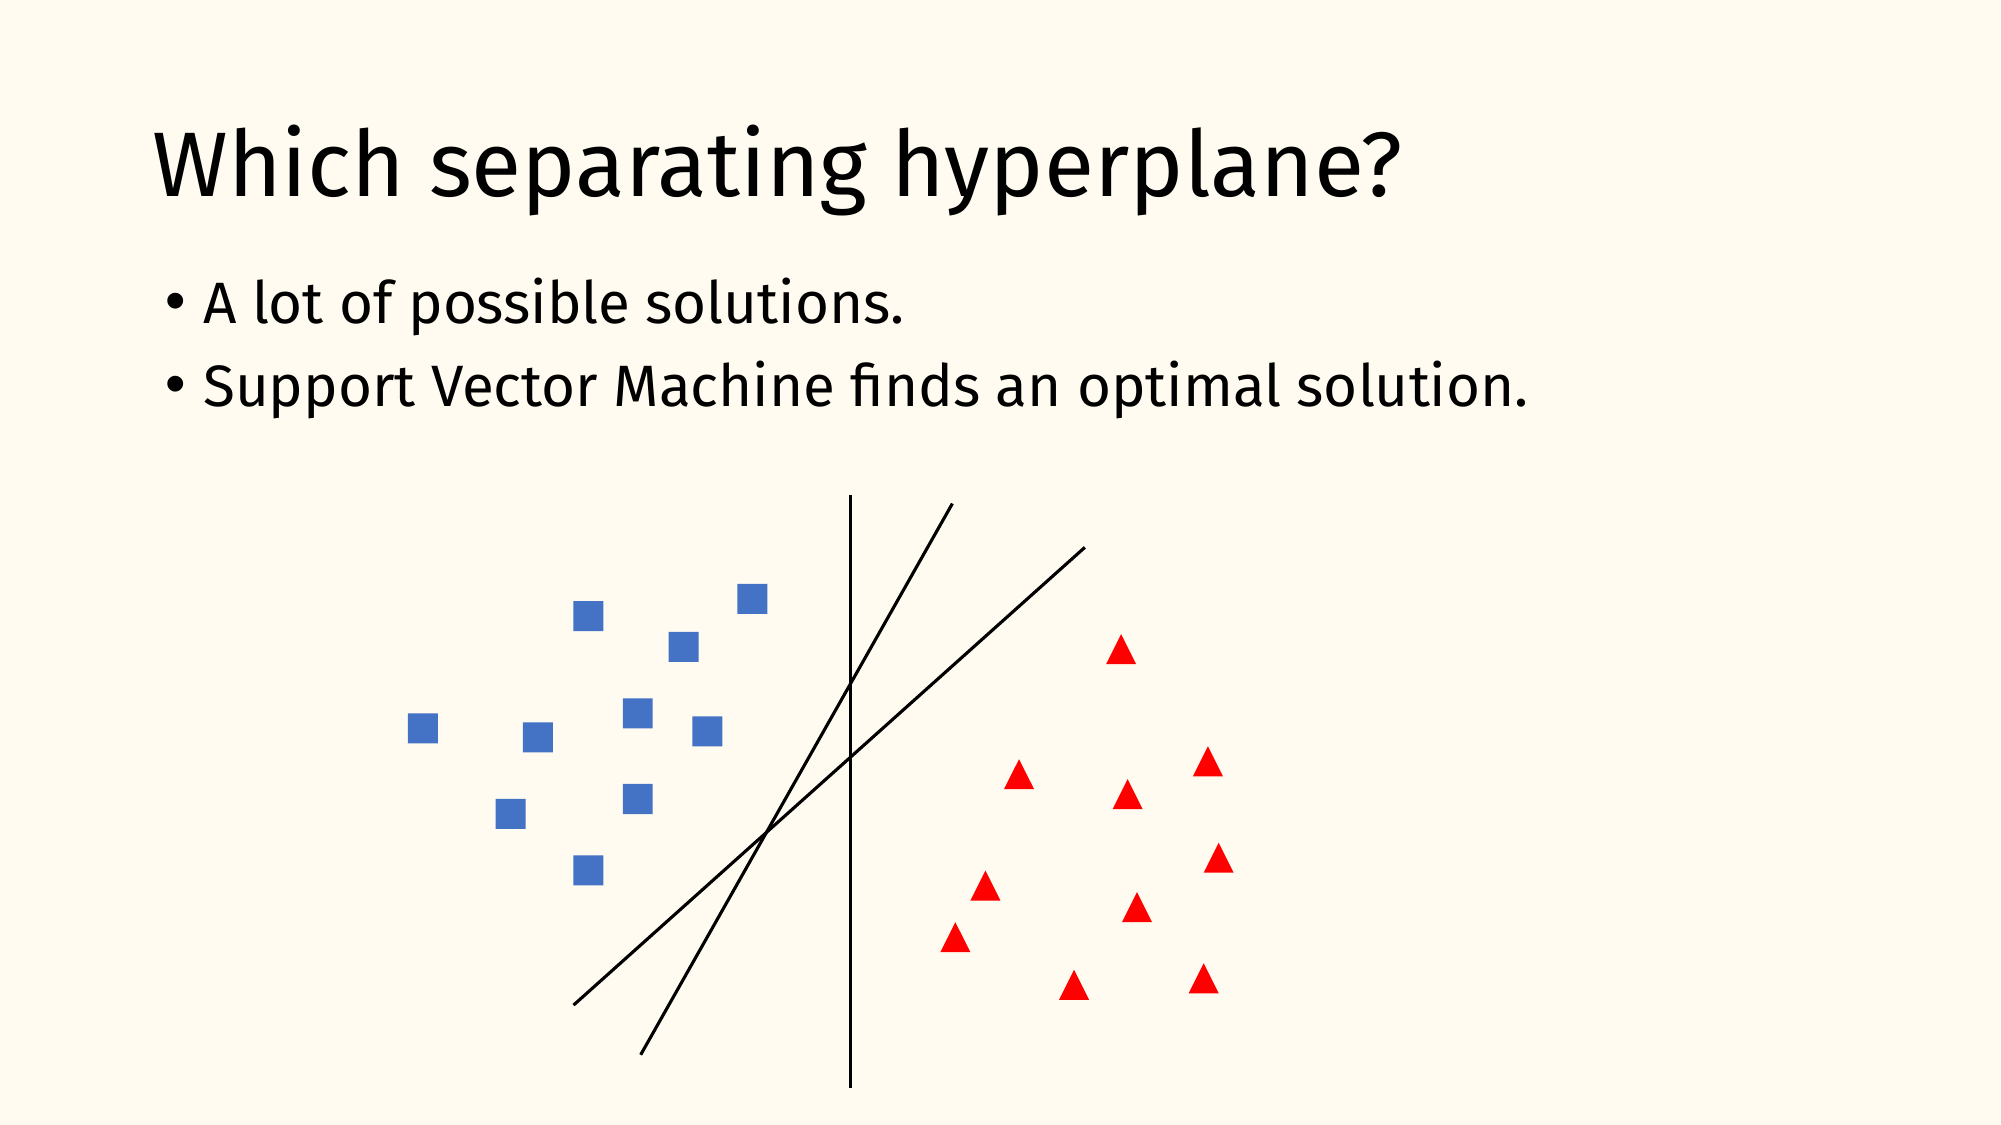

# Which separating hyperplane?
A lot of possible solutions.
Support Vector Machine finds an optimal solution.